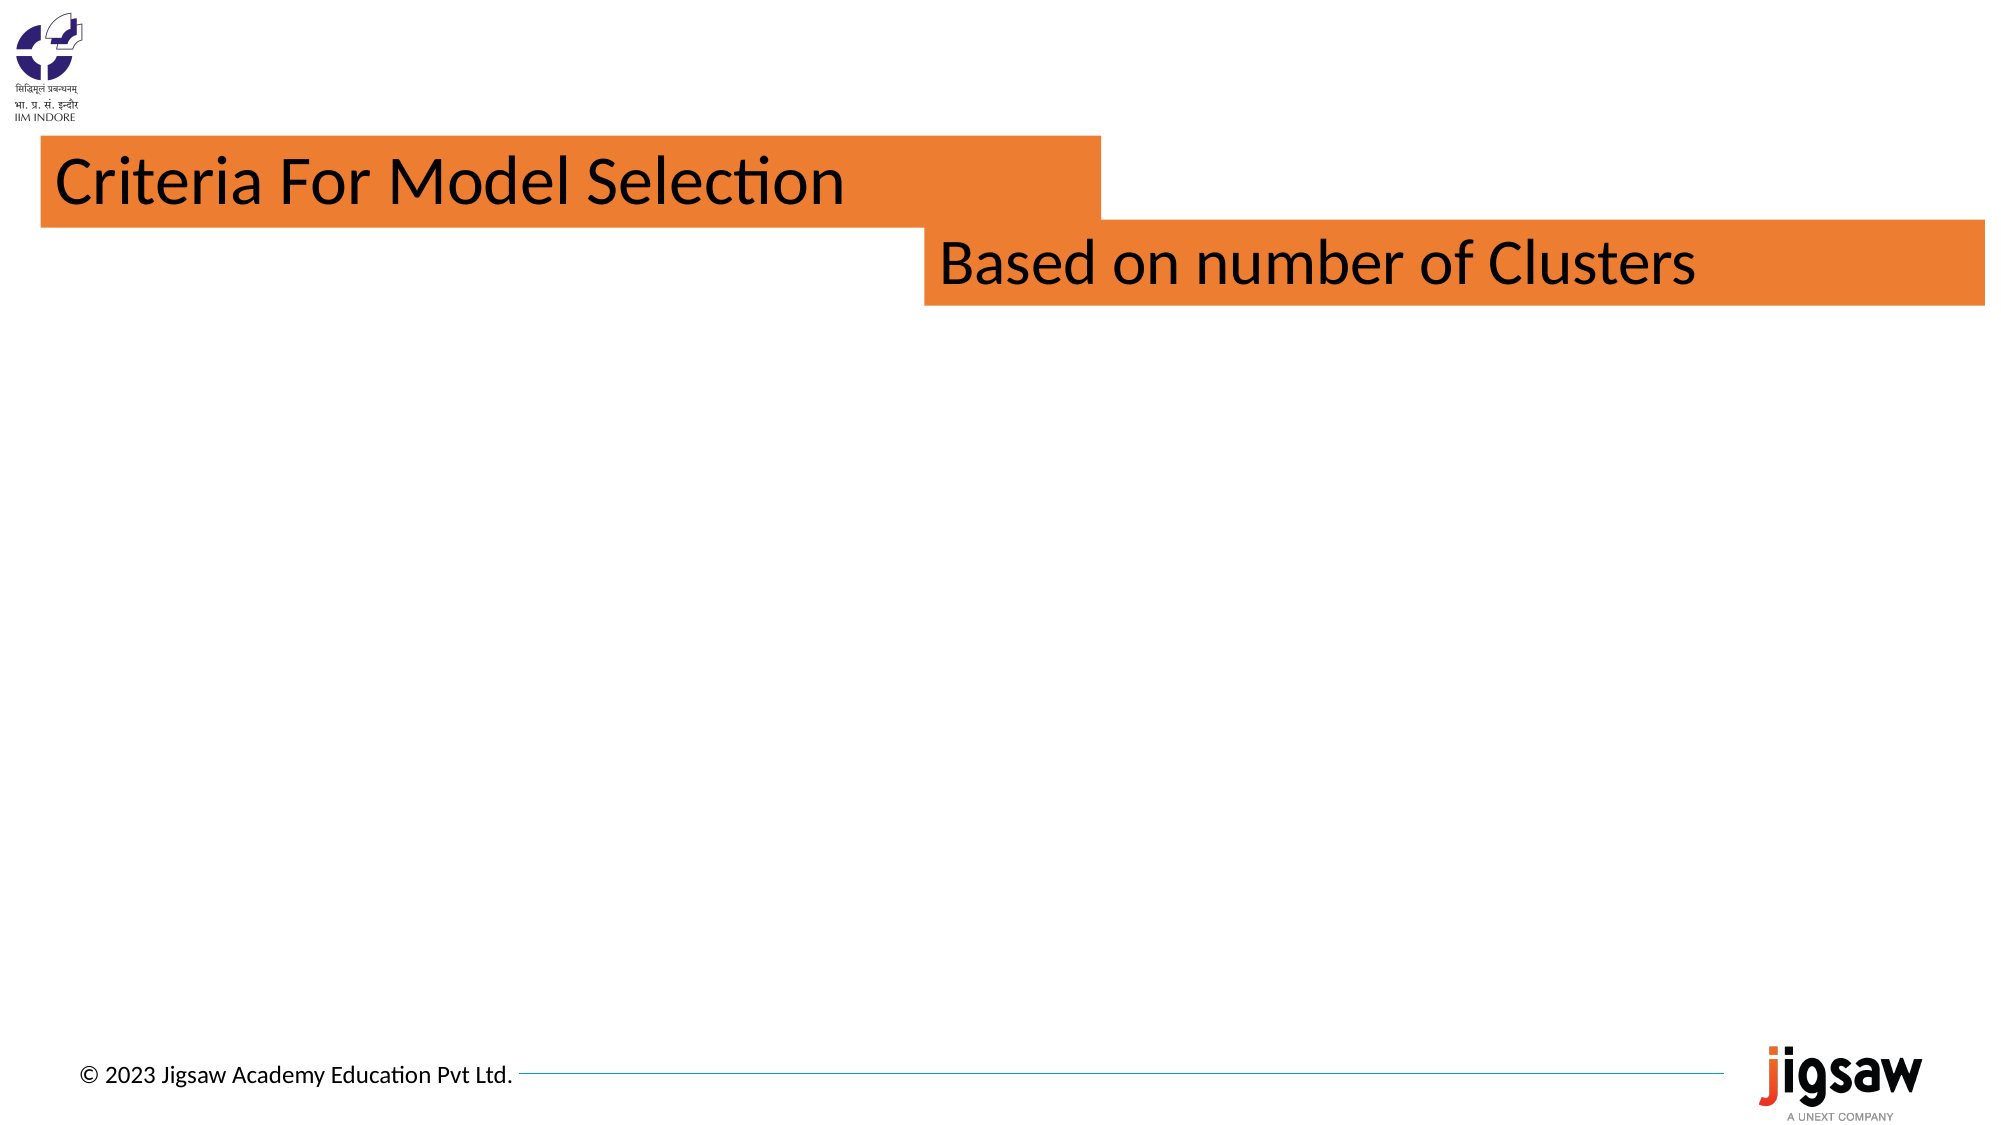

# Criteria For Model Selection
Based on number of Clusters